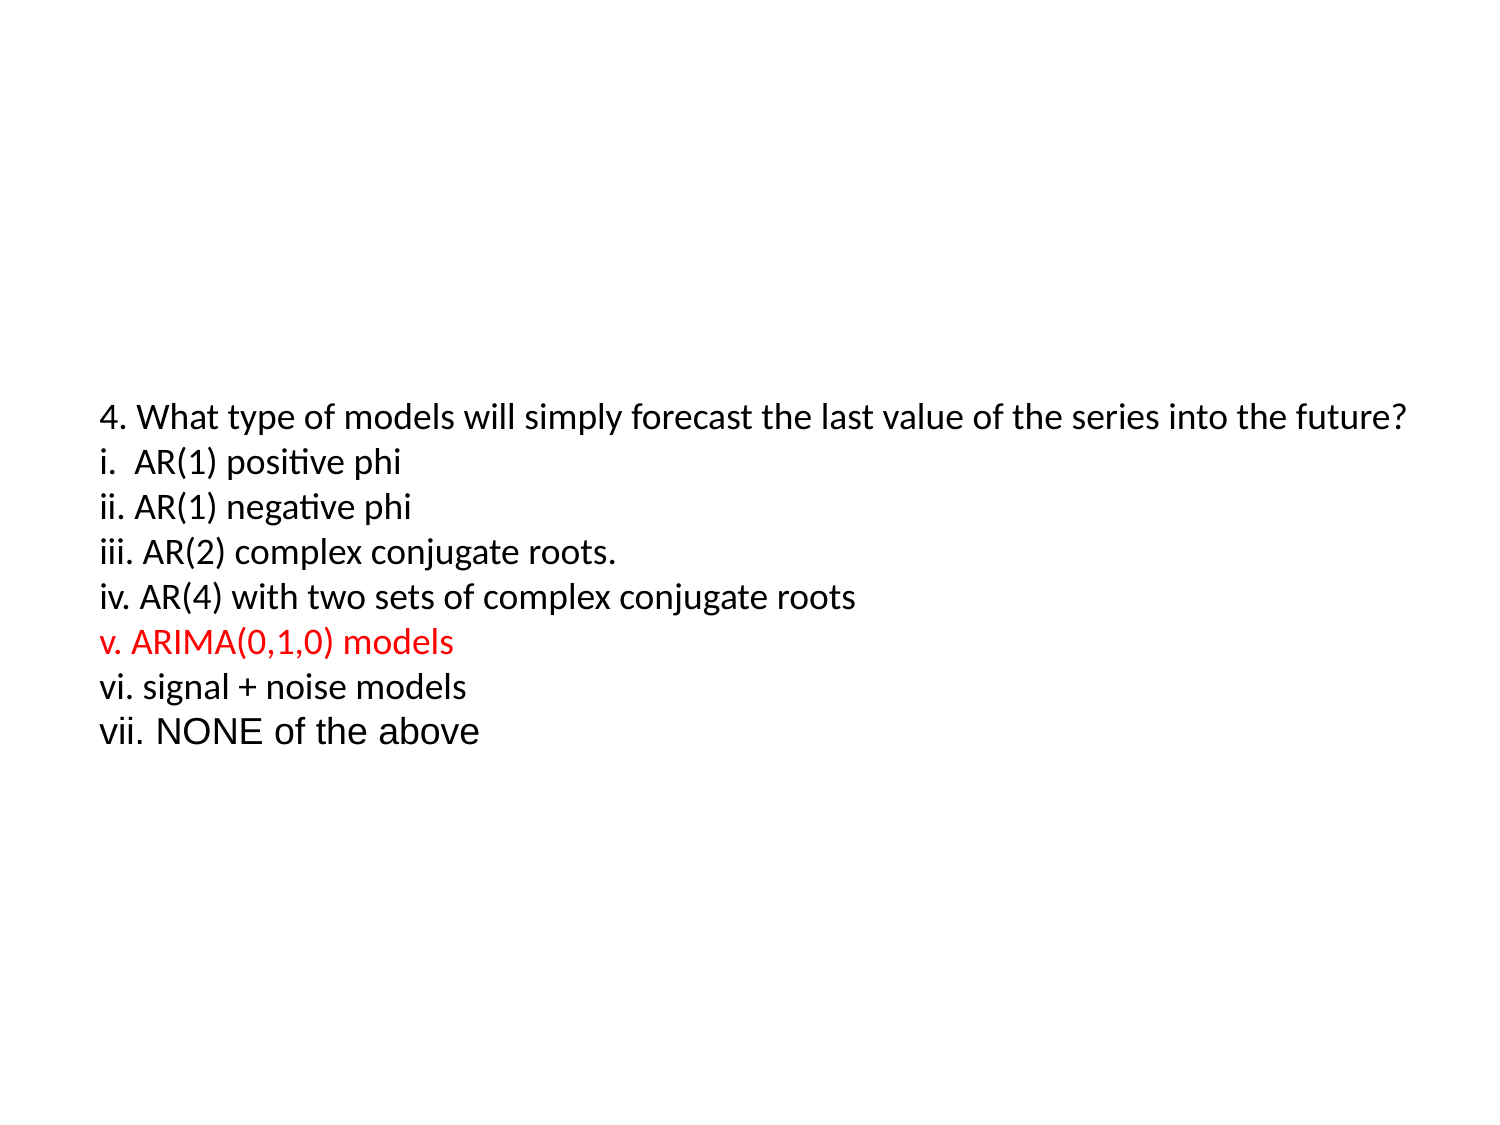

#
4. What type of models will simply forecast the last value of the series into the future?
i.  AR(1) positive phi
ii. AR(1) negative phi
iii. AR(2) complex conjugate roots.
iv. AR(4) with two sets of complex conjugate roots
v. ARIMA(0,1,0) models
vi. signal + noise models
vii. NONE of the above